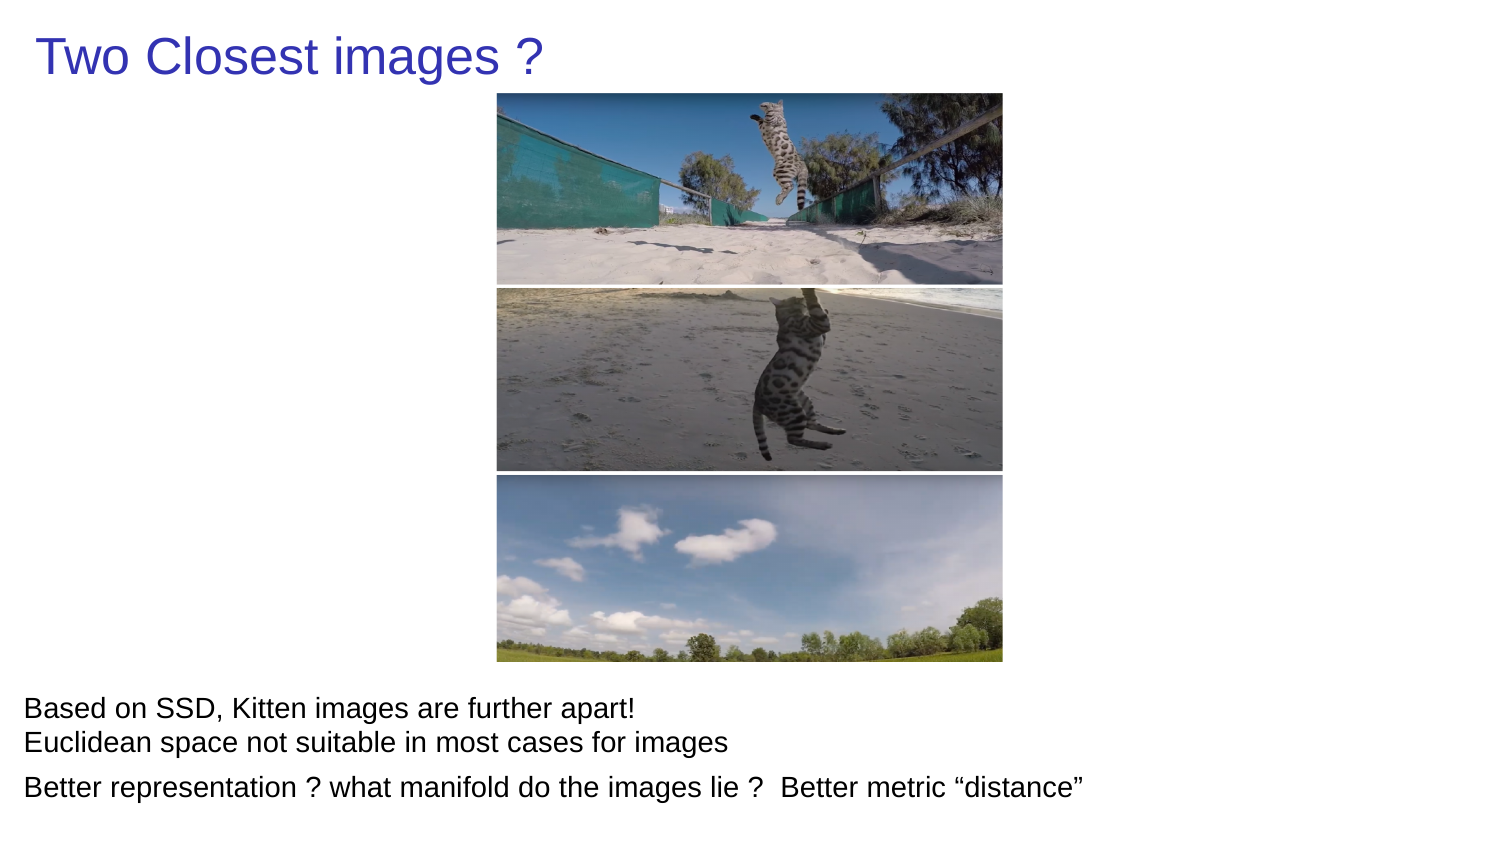

# Two Closest images ?

Based on SSD, Kitten images are further apart!
Euclidean space not suitable in most cases for images
Better representation ? what manifold do the images lie ?  Better metric “distance”